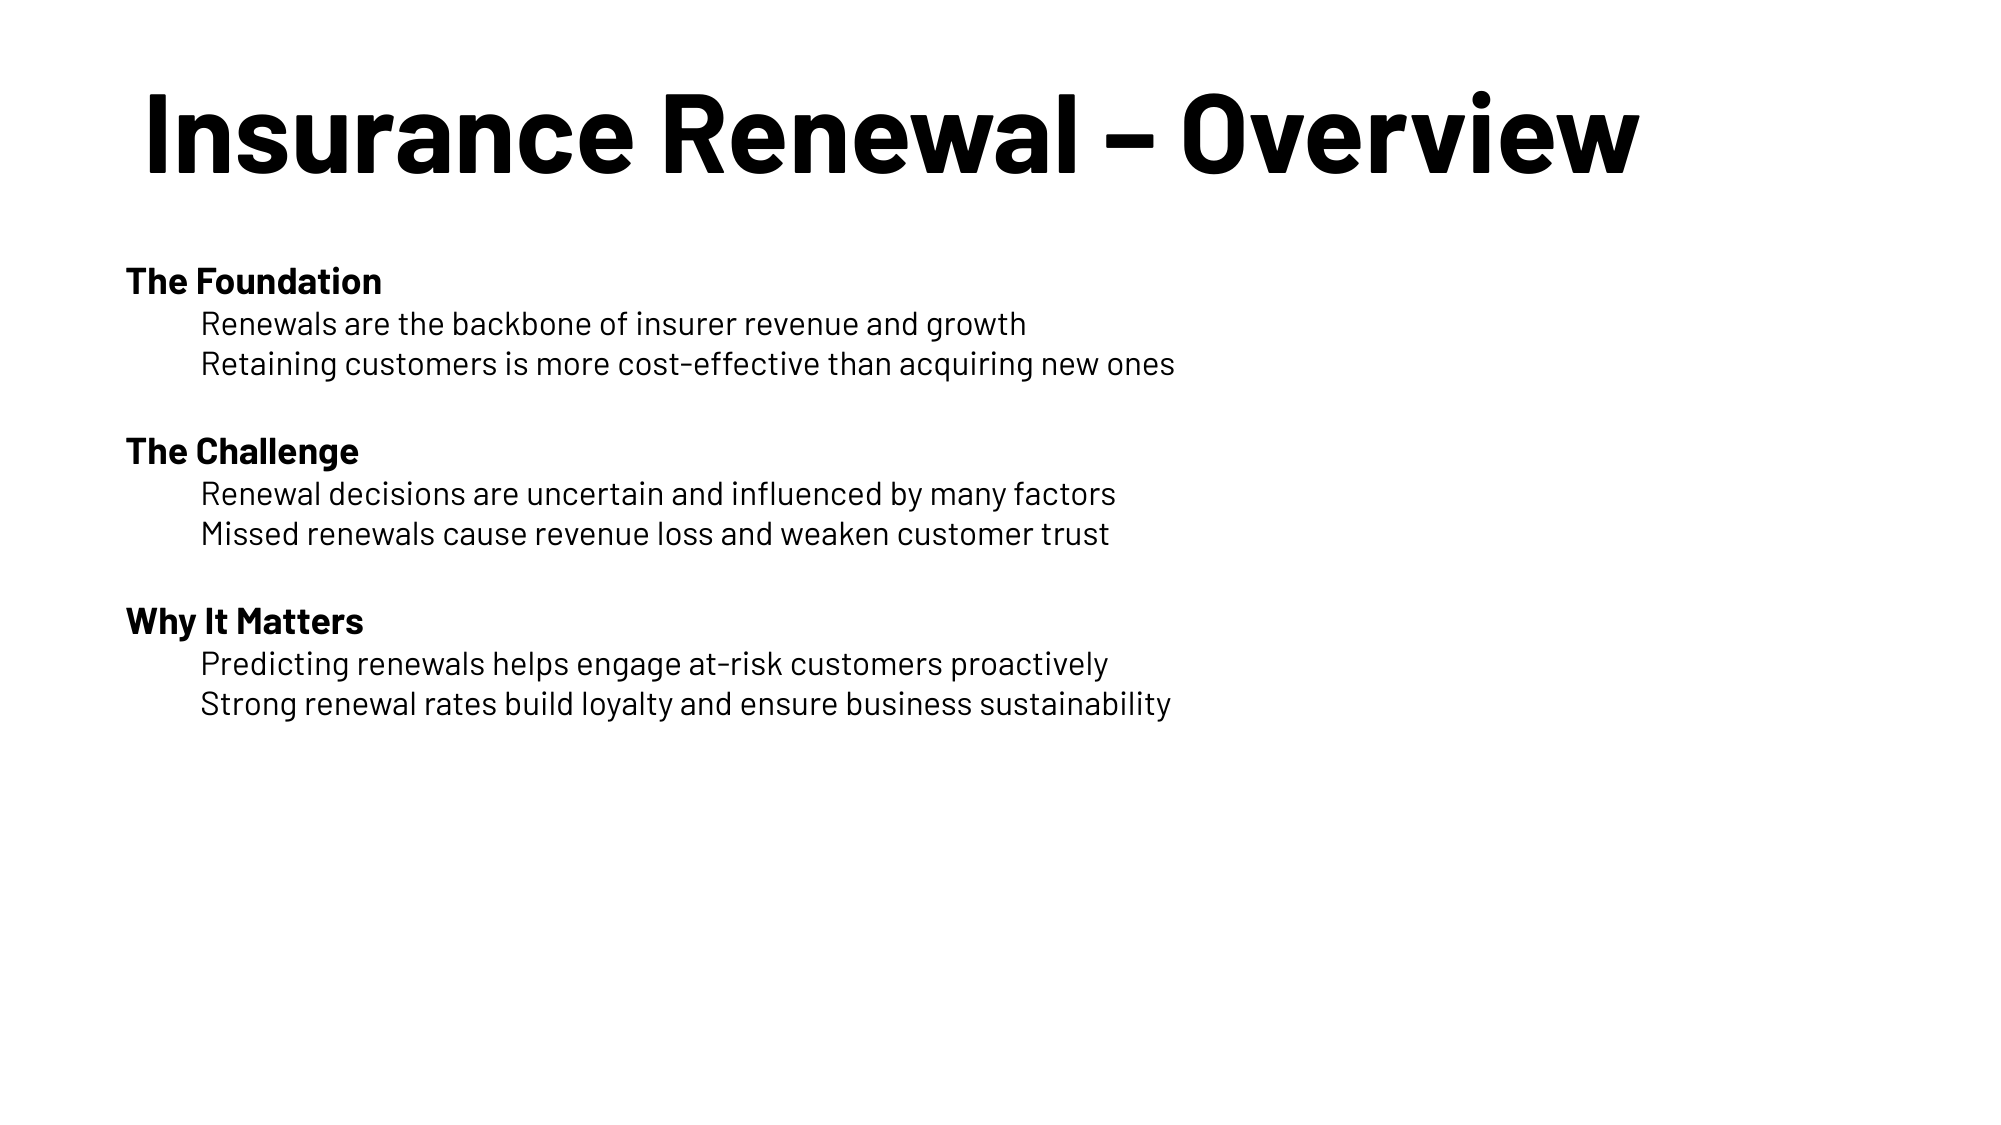

Insurance Renewal – Overview

The Foundation
Renewals are the backbone of insurer revenue and growth
Retaining customers is more cost-effective than acquiring new ones

The Challenge
Renewal decisions are uncertain and influenced by many factors
Missed renewals cause revenue loss and weaken customer trust

Why It Matters
Predicting renewals helps engage at-risk customers proactively
Strong renewal rates build loyalty and ensure business sustainability